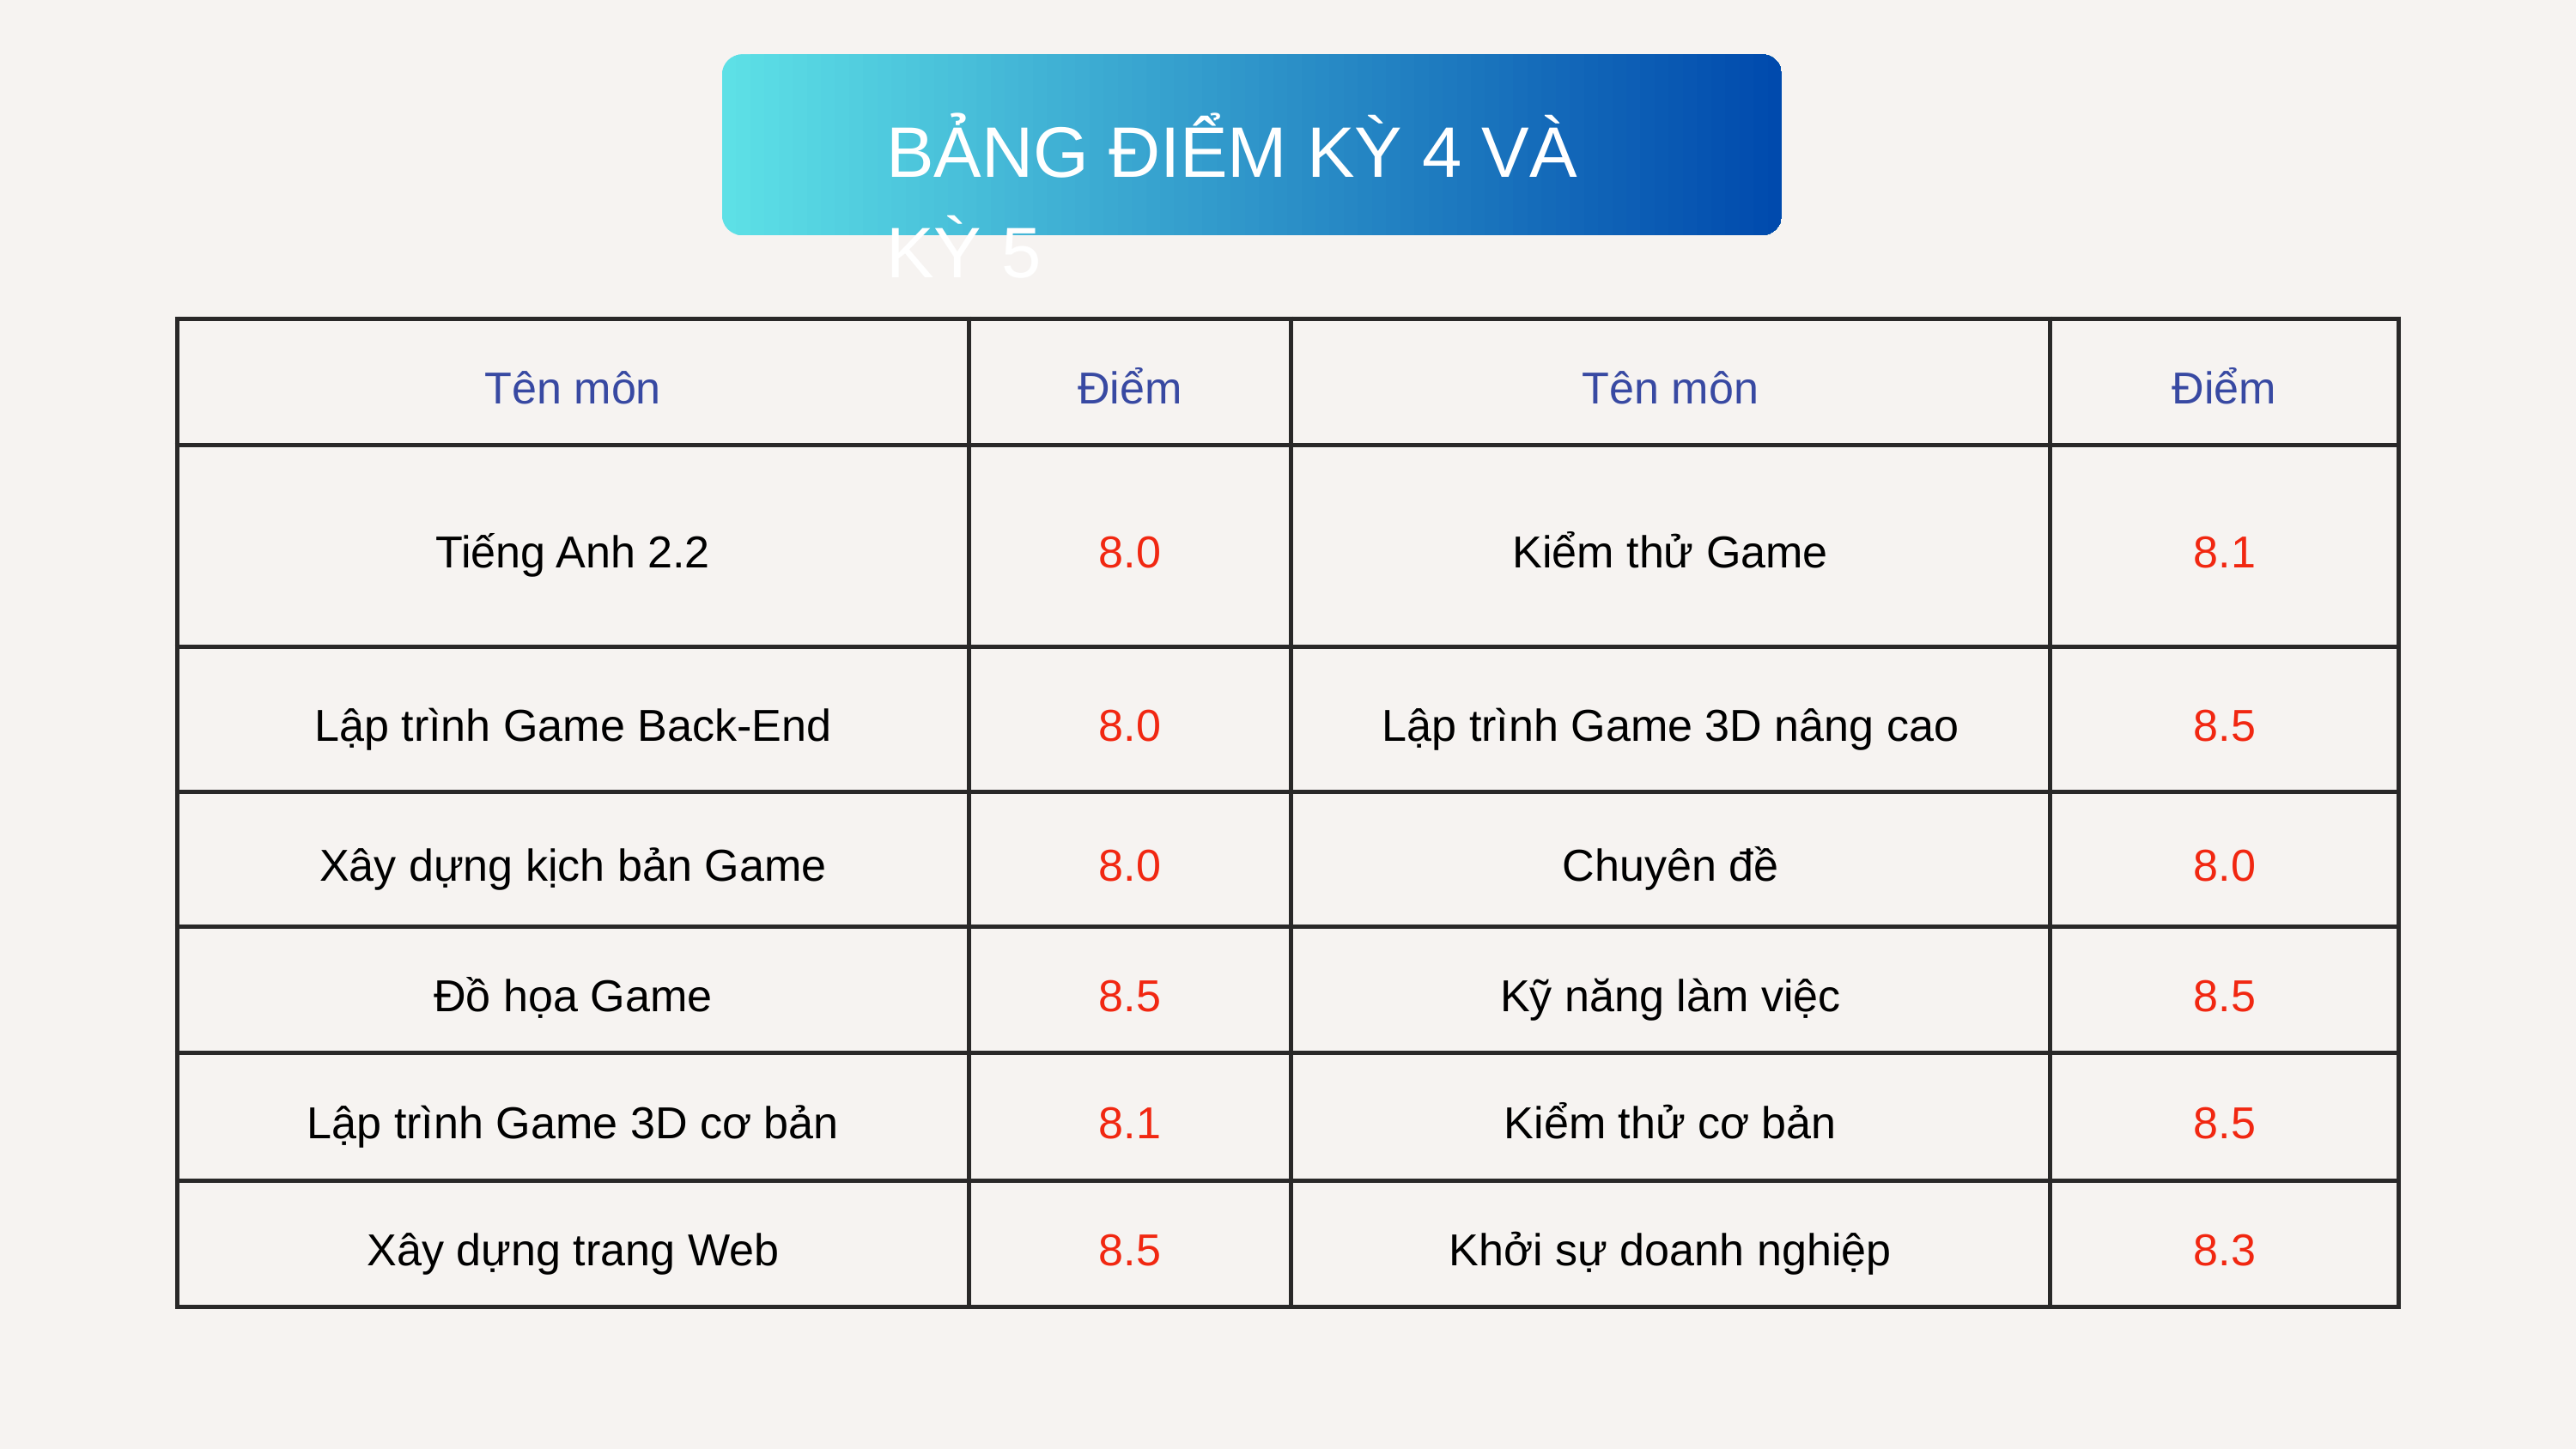

BẢNG ĐIỂM KỲ 4 VÀ KỲ 5
| Tên môn | Điểm | Tên môn | Điểm |
| --- | --- | --- | --- |
| Tiếng Anh 2.2 | 8.0 | Kiểm thử Game | 8.1 |
| Lập trình Game Back-End | 8.0 | Lập trình Game 3D nâng cao | 8.5 |
| Xây dựng kịch bản Game | 8.0 | Chuyên đề | 8.0 |
| Đồ họa Game | 8.5 | Kỹ năng làm việc | 8.5 |
| Lập trình Game 3D cơ bản | 8.1 | Kiểm thử cơ bản | 8.5 |
| Xây dựng trang Web | 8.5 | Khởi sự doanh nghiệp | 8.3 |